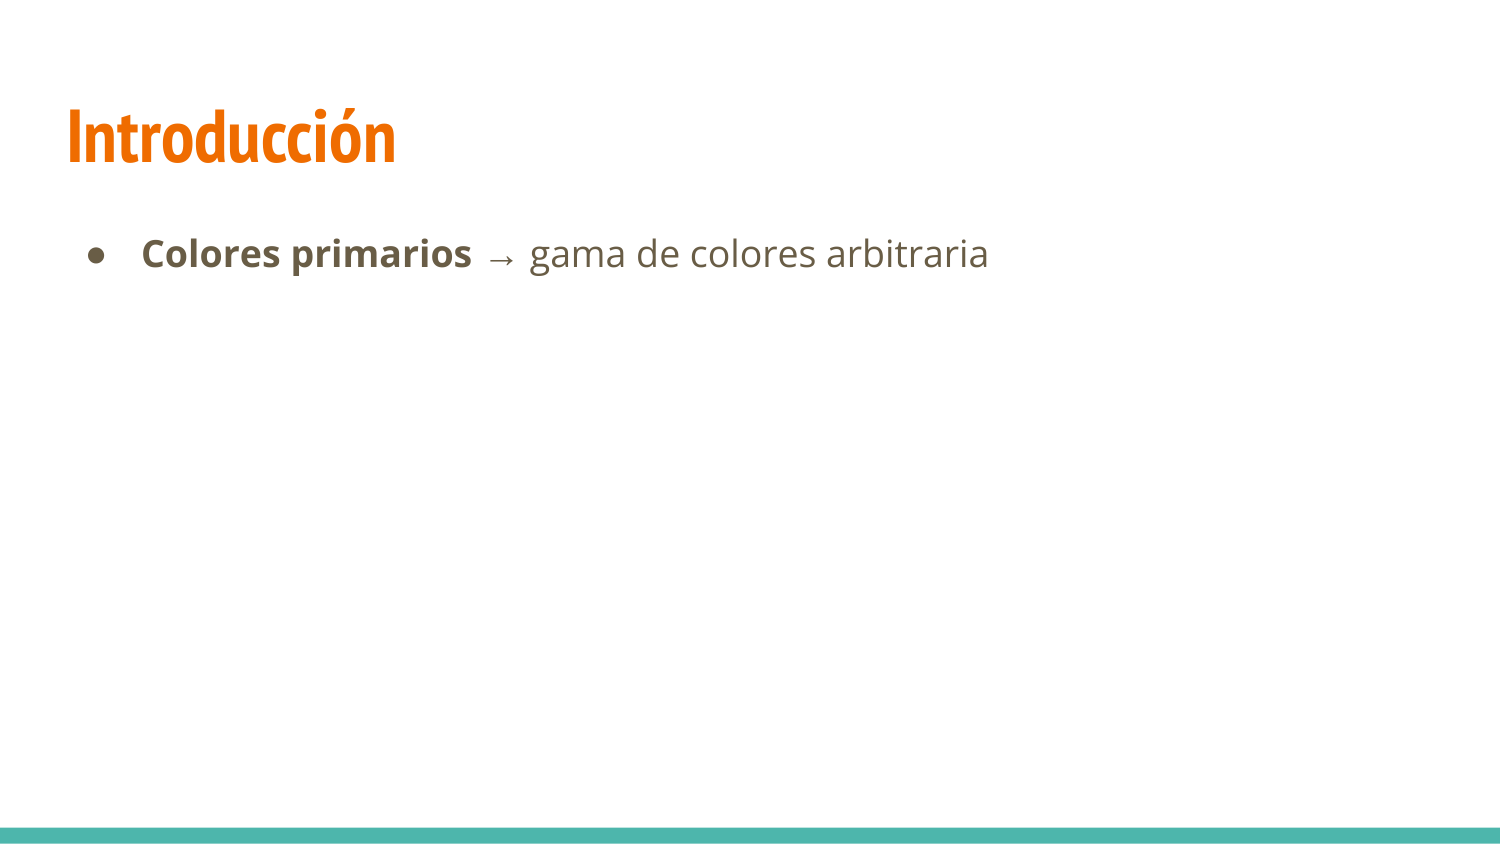

# Introducción
Colores primarios → gama de colores arbitraria